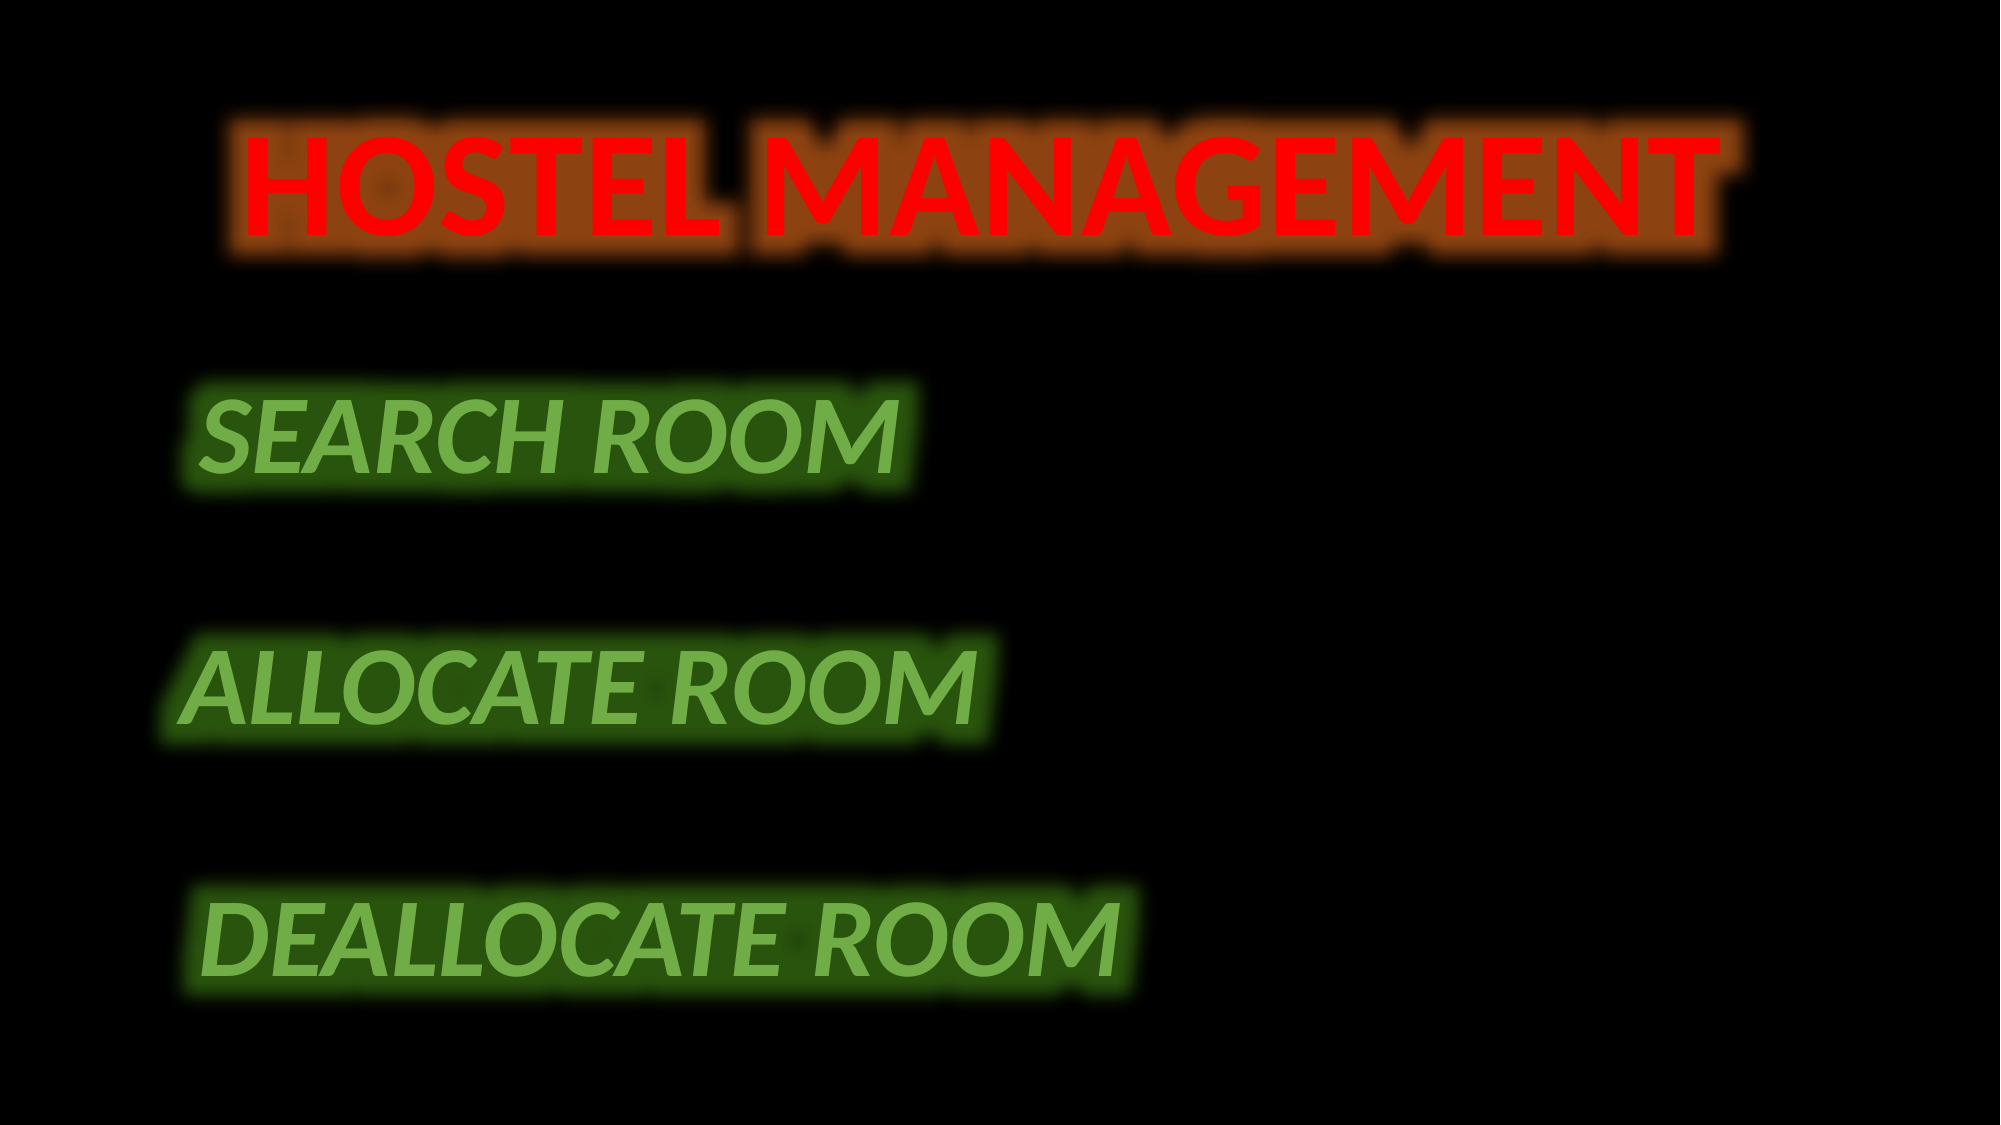

HOSTEL MANAGEMENT
SEARCH ROOM
ALLOCATE ROOM
DEALLOCATE ROOM